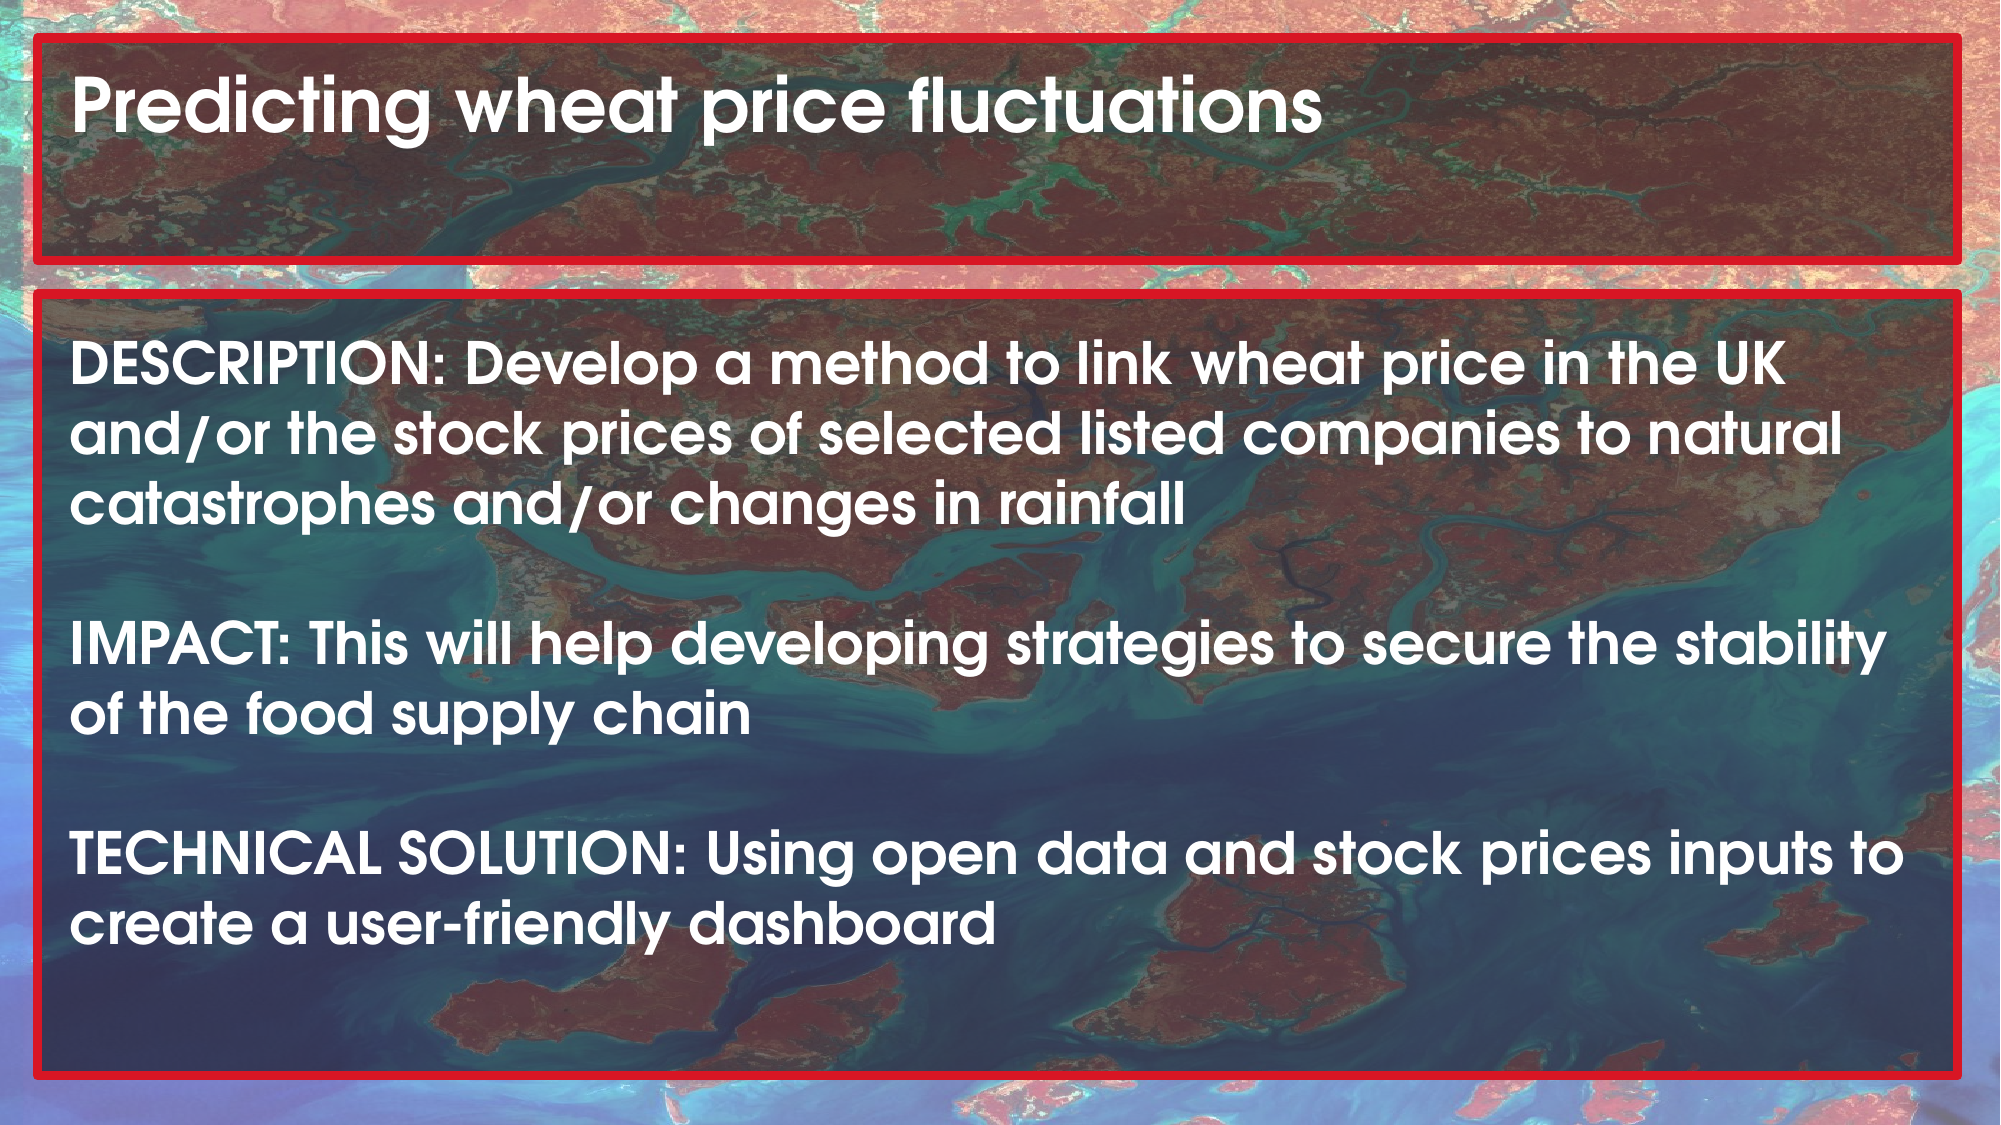

Predicting wheat price fluctuations

DESCRIPTION: Develop a method to link wheat price in the UK and/or the stock prices of selected listed companies to natural catastrophes and/or changes in rainfall

IMPACT: This will help developing strategies to secure the stability of the food supply chain

TECHNICAL SOLUTION: Using open data and stock prices inputs to create a user-friendly dashboard